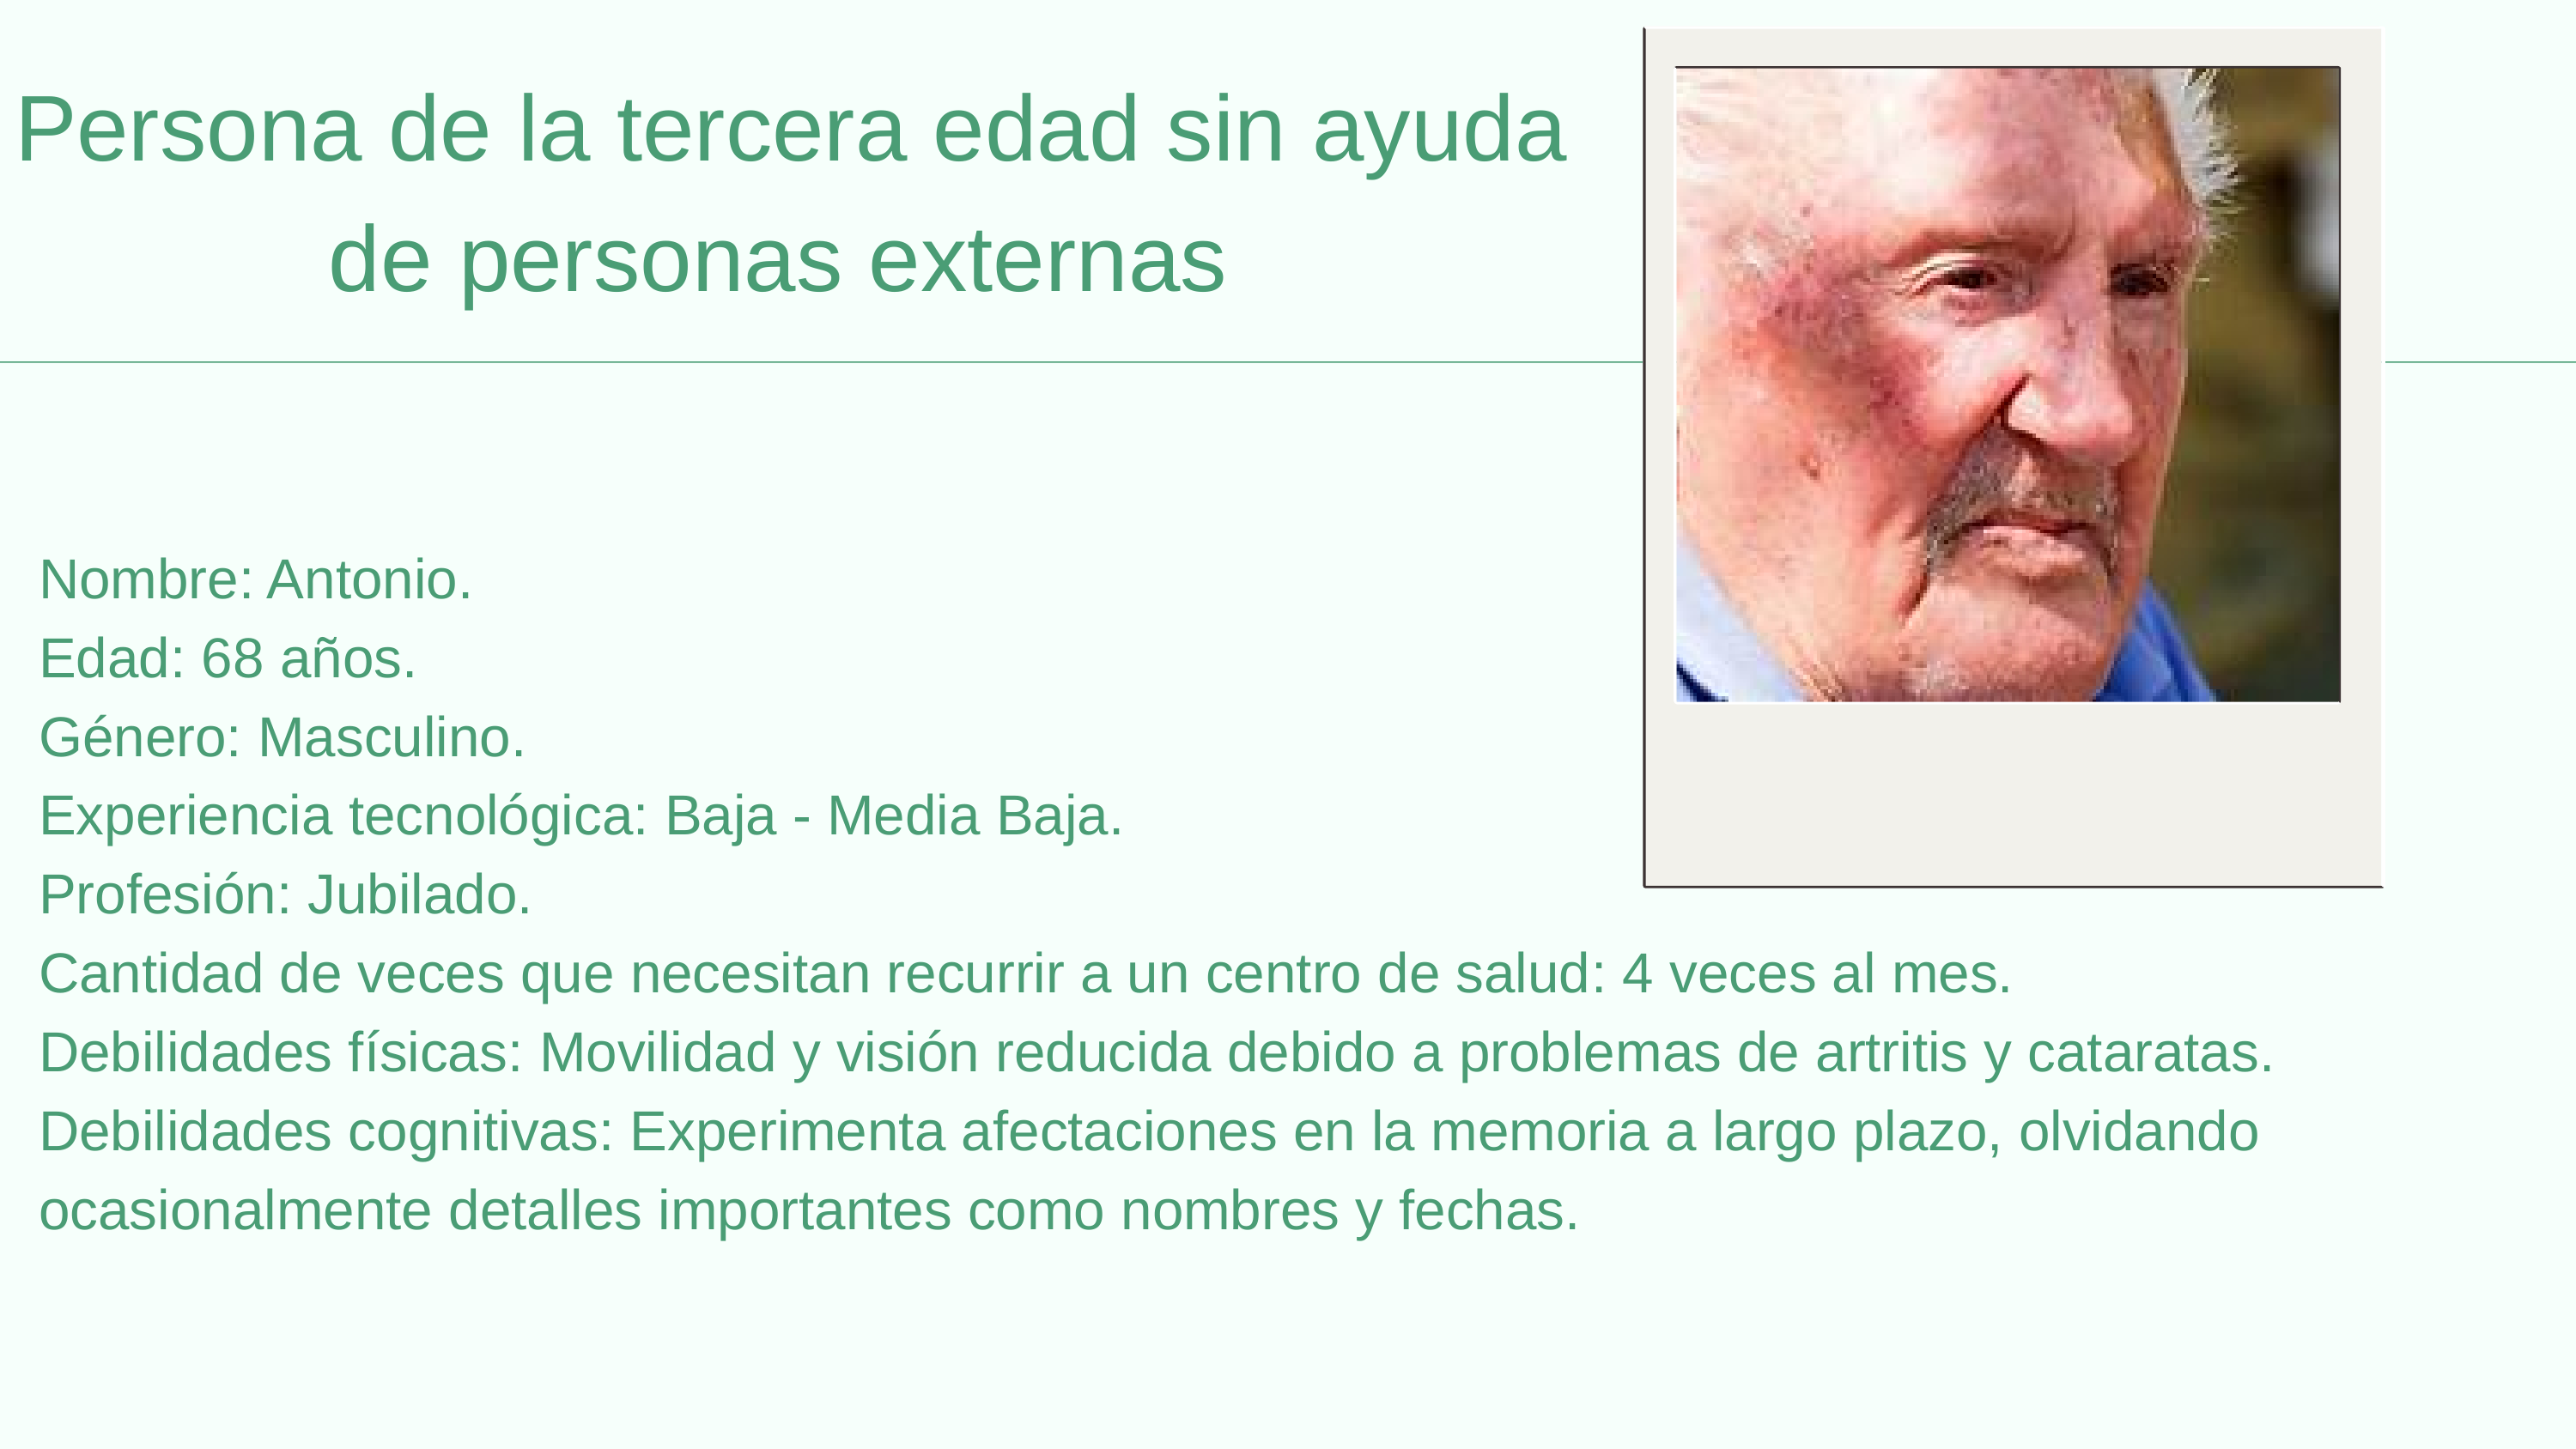

Persona de la tercera edad sin ayuda de personas externas

Nombre: Antonio.
Edad: 68 años.
Género: Masculino.
Experiencia tecnológica: Baja - Media Baja.
Profesión: Jubilado.
Cantidad de veces que necesitan recurrir a un centro de salud: 4 veces al mes.
Debilidades físicas: Movilidad y visión reducida debido a problemas de artritis y cataratas.
Debilidades cognitivas: Experimenta afectaciones en la memoria a largo plazo, olvidando ocasionalmente detalles importantes como nombres y fechas.